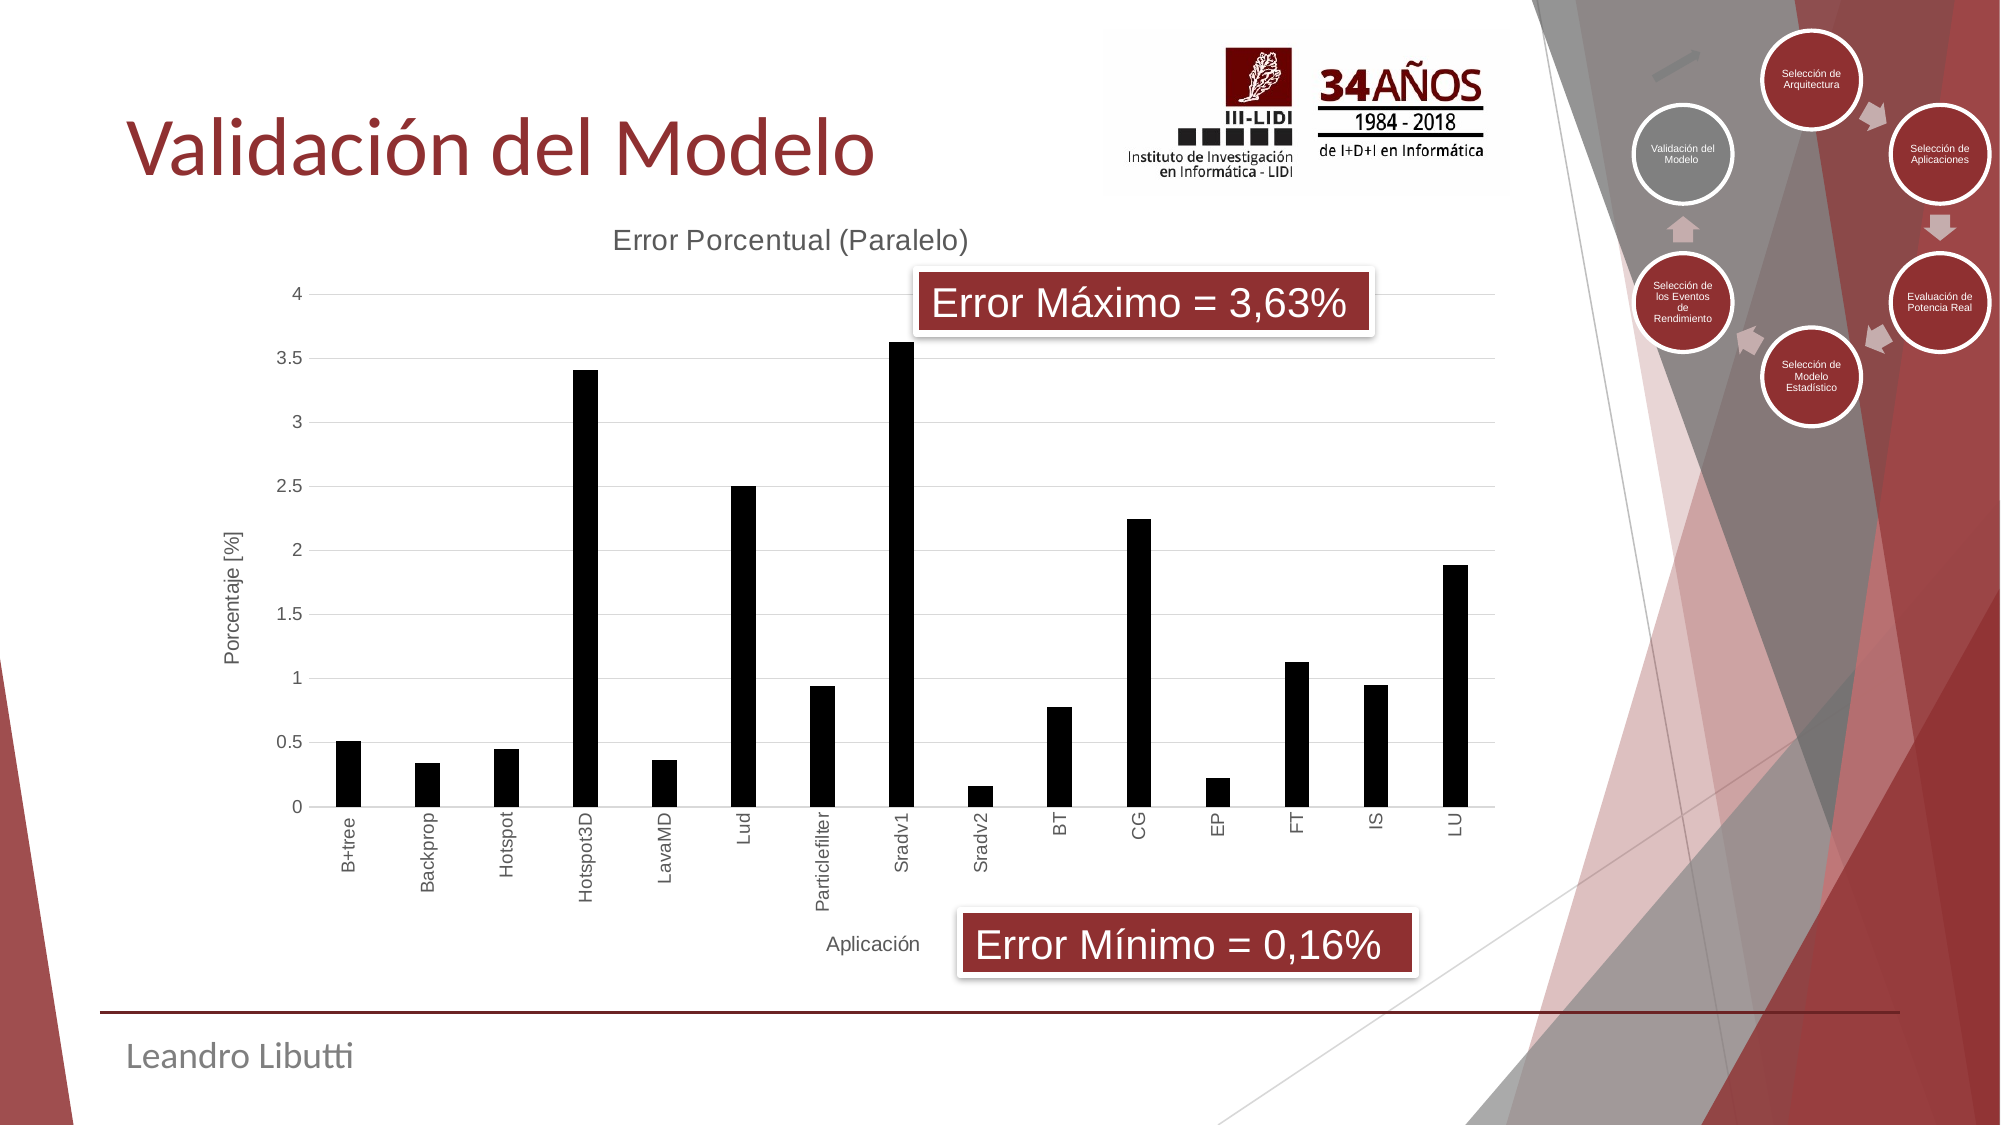

Selección de Arquitectura

Selección de Aplicaciones

Evaluación de Potencia Real

Selección de Modelo Estadístico

Selección de los Eventos de Rendimiento

Validación del Modelo

# Validación del Modelo

### Chart: Error Porcentual (Paralelo)

| Category |  |
|---|---|
| B+tree  | 0.5152425933877205 |
| Backprop | 0.3403933434190749 |
| Hotspot | 0.4482477587612111 |
| Hotspot3D | 3.4099332839140133 |
| LavaMD | 0.3629764065335756 |
| Lud | 2.5029331247555753 |
| Particlefilter | 0.9442446043165625 |
| Sradv1 | 3.630077787381161 |
| Sradv2 | 0.16549441456350863 |
| BT | 0.7786429365962145 |
| CG | 2.2444751381215453 |
| EP | 0.22655188038062246 |
| FT | 1.126664390576986 |
| IS | 0.9499136442141537 |
| LU | 1.889588736569089 |
Error Máximo = 3,63%
Error Mínimo = 0,16%
Leandro Libutti